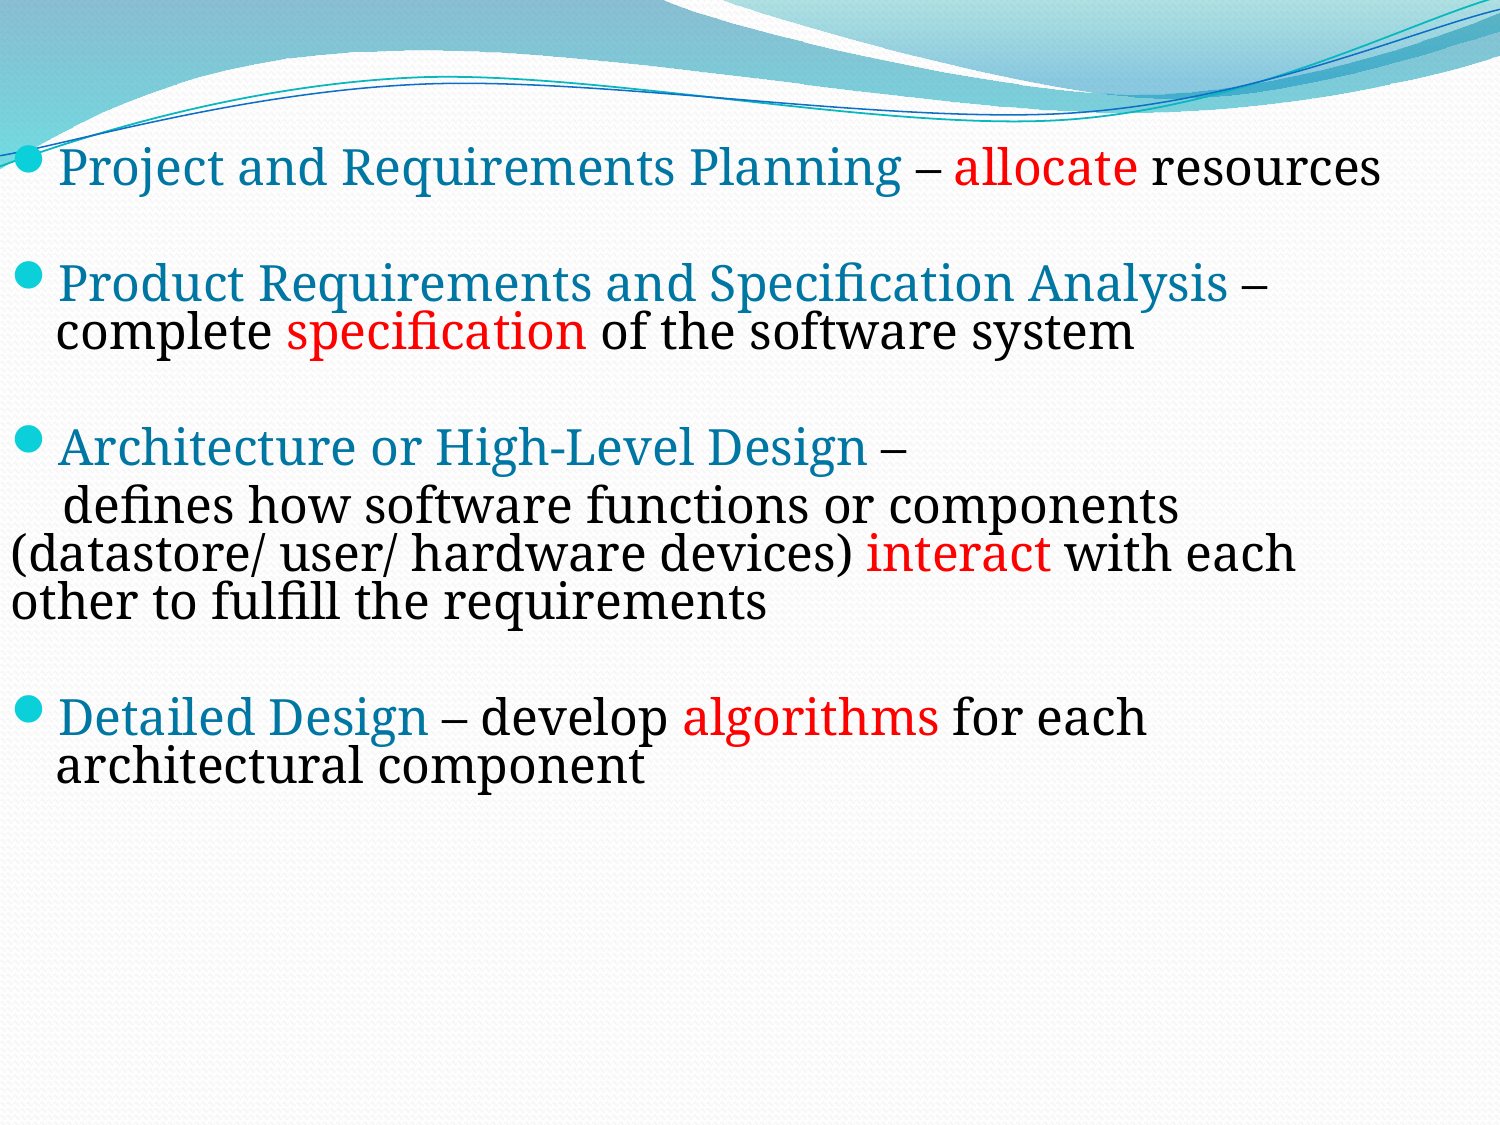

Project and Requirements Planning – allocate resources

Product Requirements and Specification Analysis – complete specification of the software system

Architecture or High-Level Design –
    defines how software functions or components (datastore/ user/ hardware devices) interact with each other to fulfill the requirements

Detailed Design – develop algorithms for each architectural component